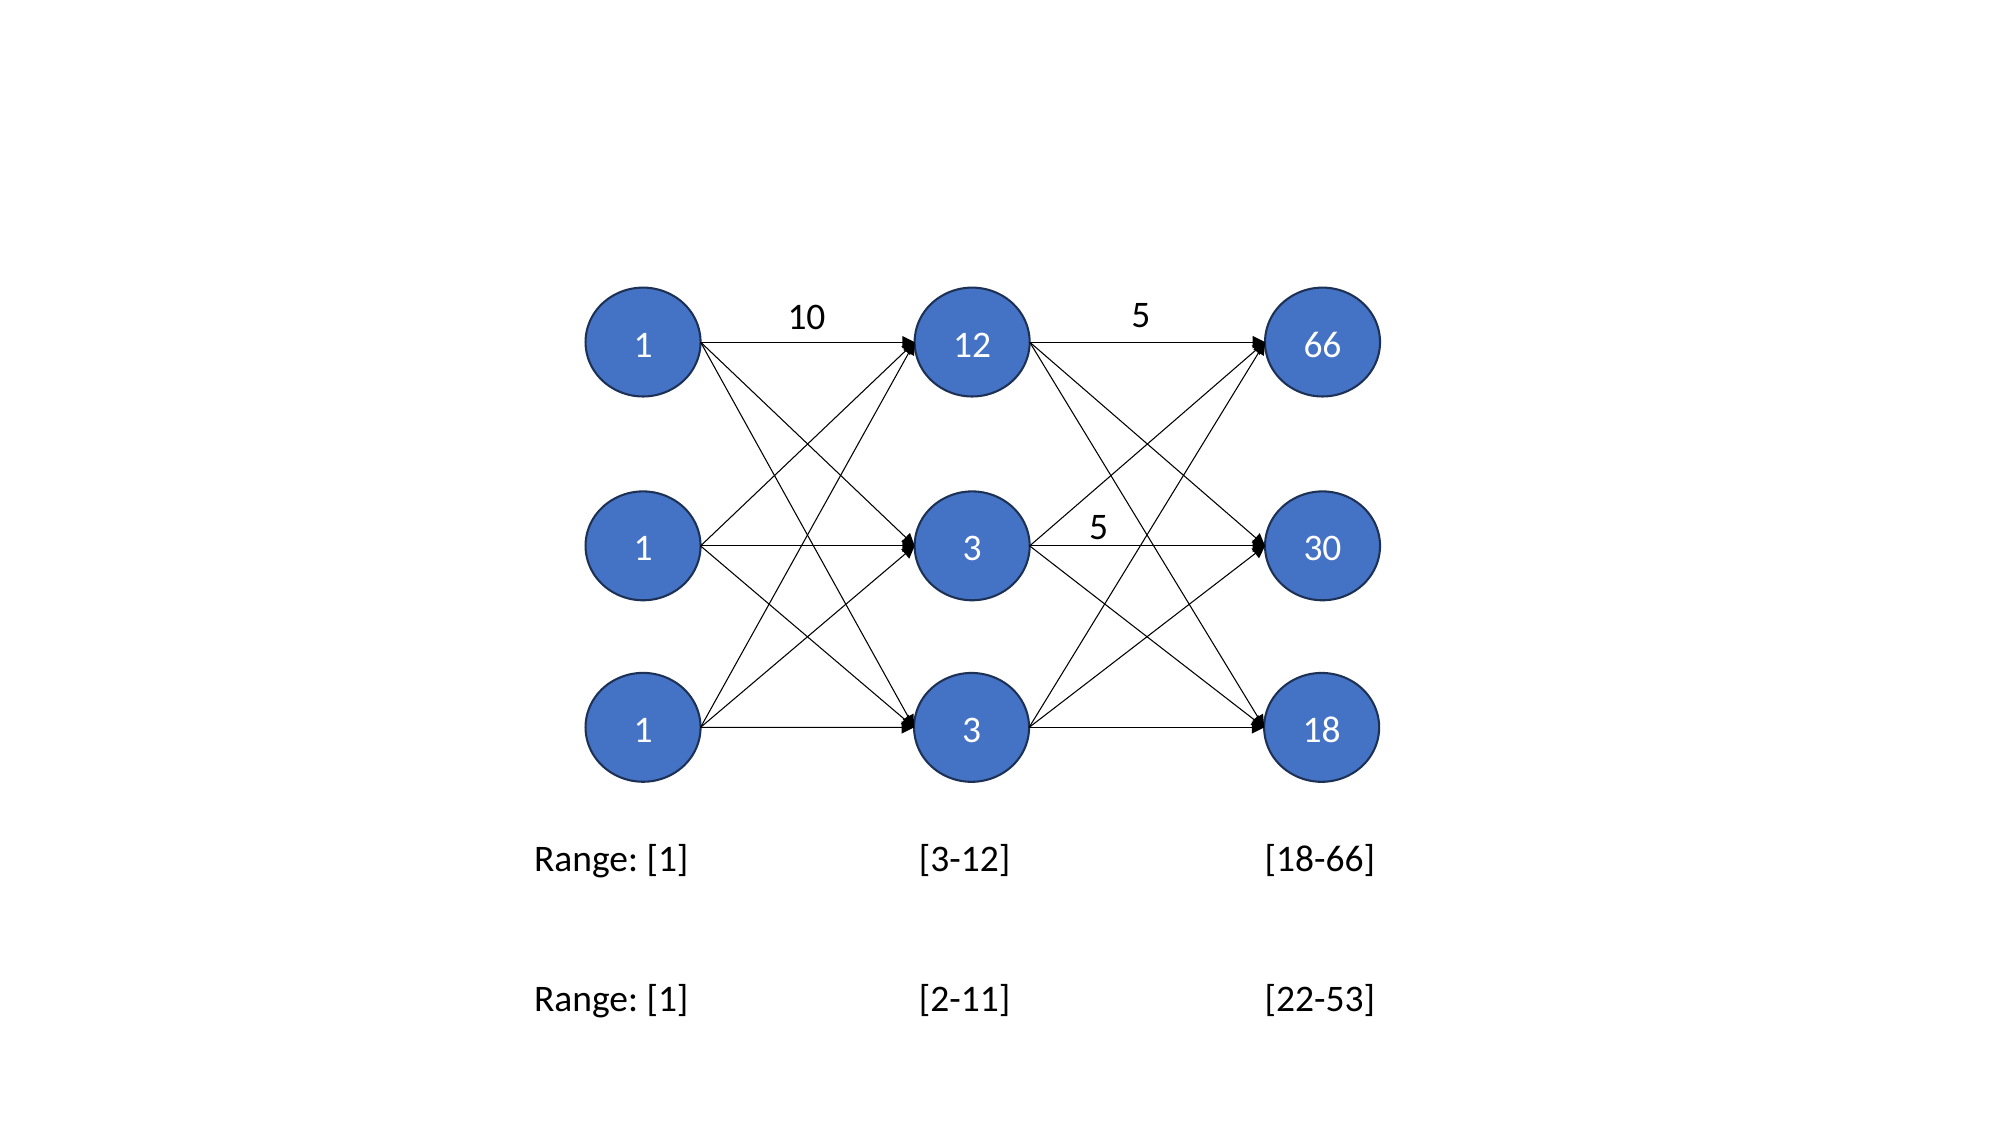

5
10
1
12
66
1
3
30
5
1
3
18
Range: [1]	          [3-12]                              [18-66]
Range: [1]	          [2-11]                              [22-53]